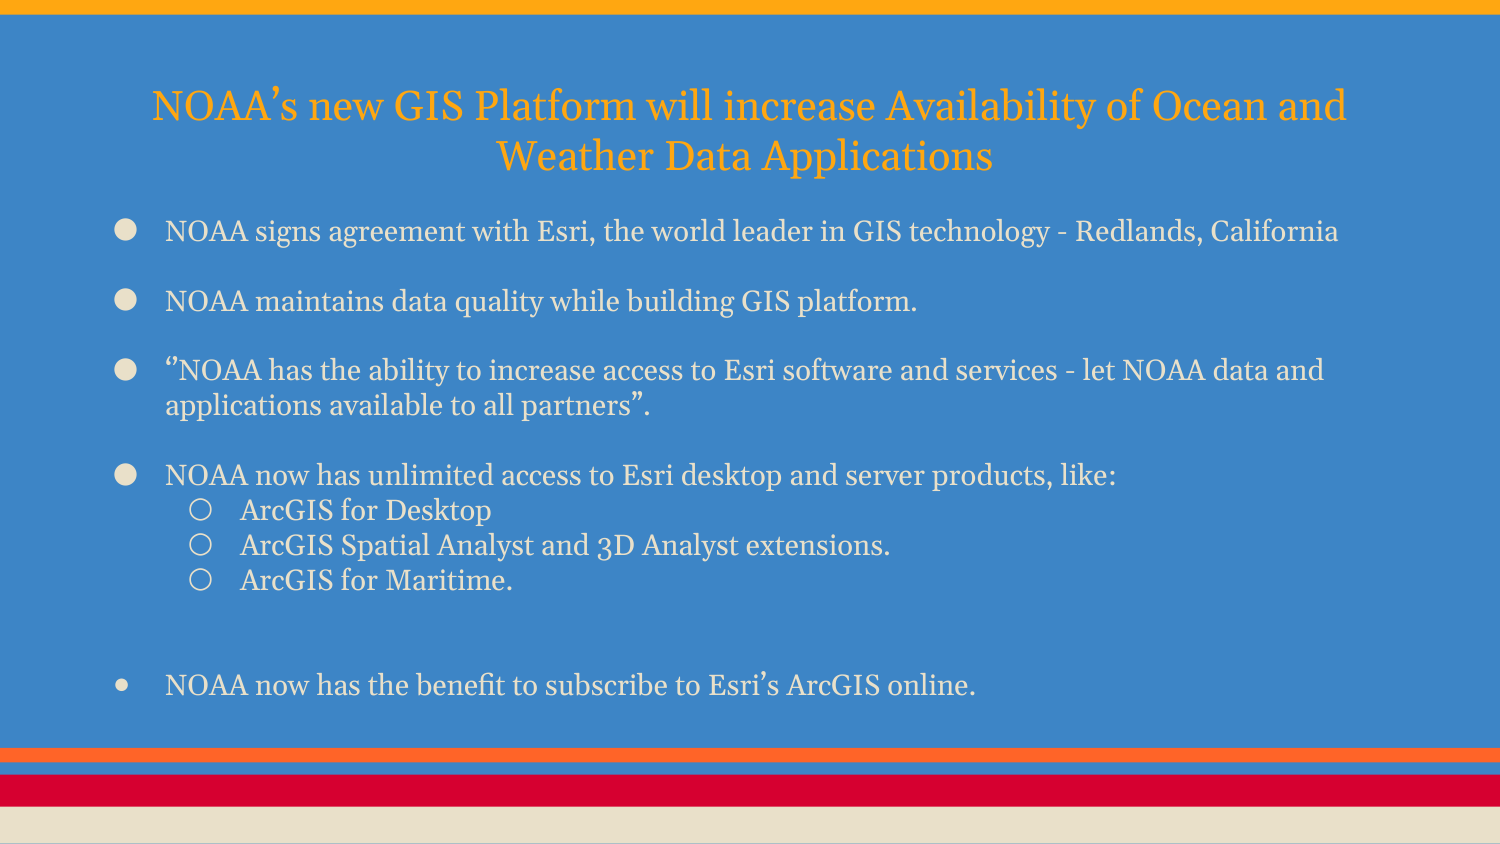

# NOAA’s new GIS Platform will increase Availability of Ocean and Weather Data Applications
NOAA signs agreement with Esri, the world leader in GIS technology - Redlands, California

NOAA maintains data quality while building GIS platform.

‘’NOAA has the ability to increase access to Esri software and services - let NOAA data and applications available to all partners”.

NOAA now has unlimited access to Esri desktop and server products, like:
ArcGIS for Desktop
ArcGIS Spatial Analyst and 3D Analyst extensions.
ArcGIS for Maritime.

NOAA now has the benefit to subscribe to Esri’s ArcGIS online.